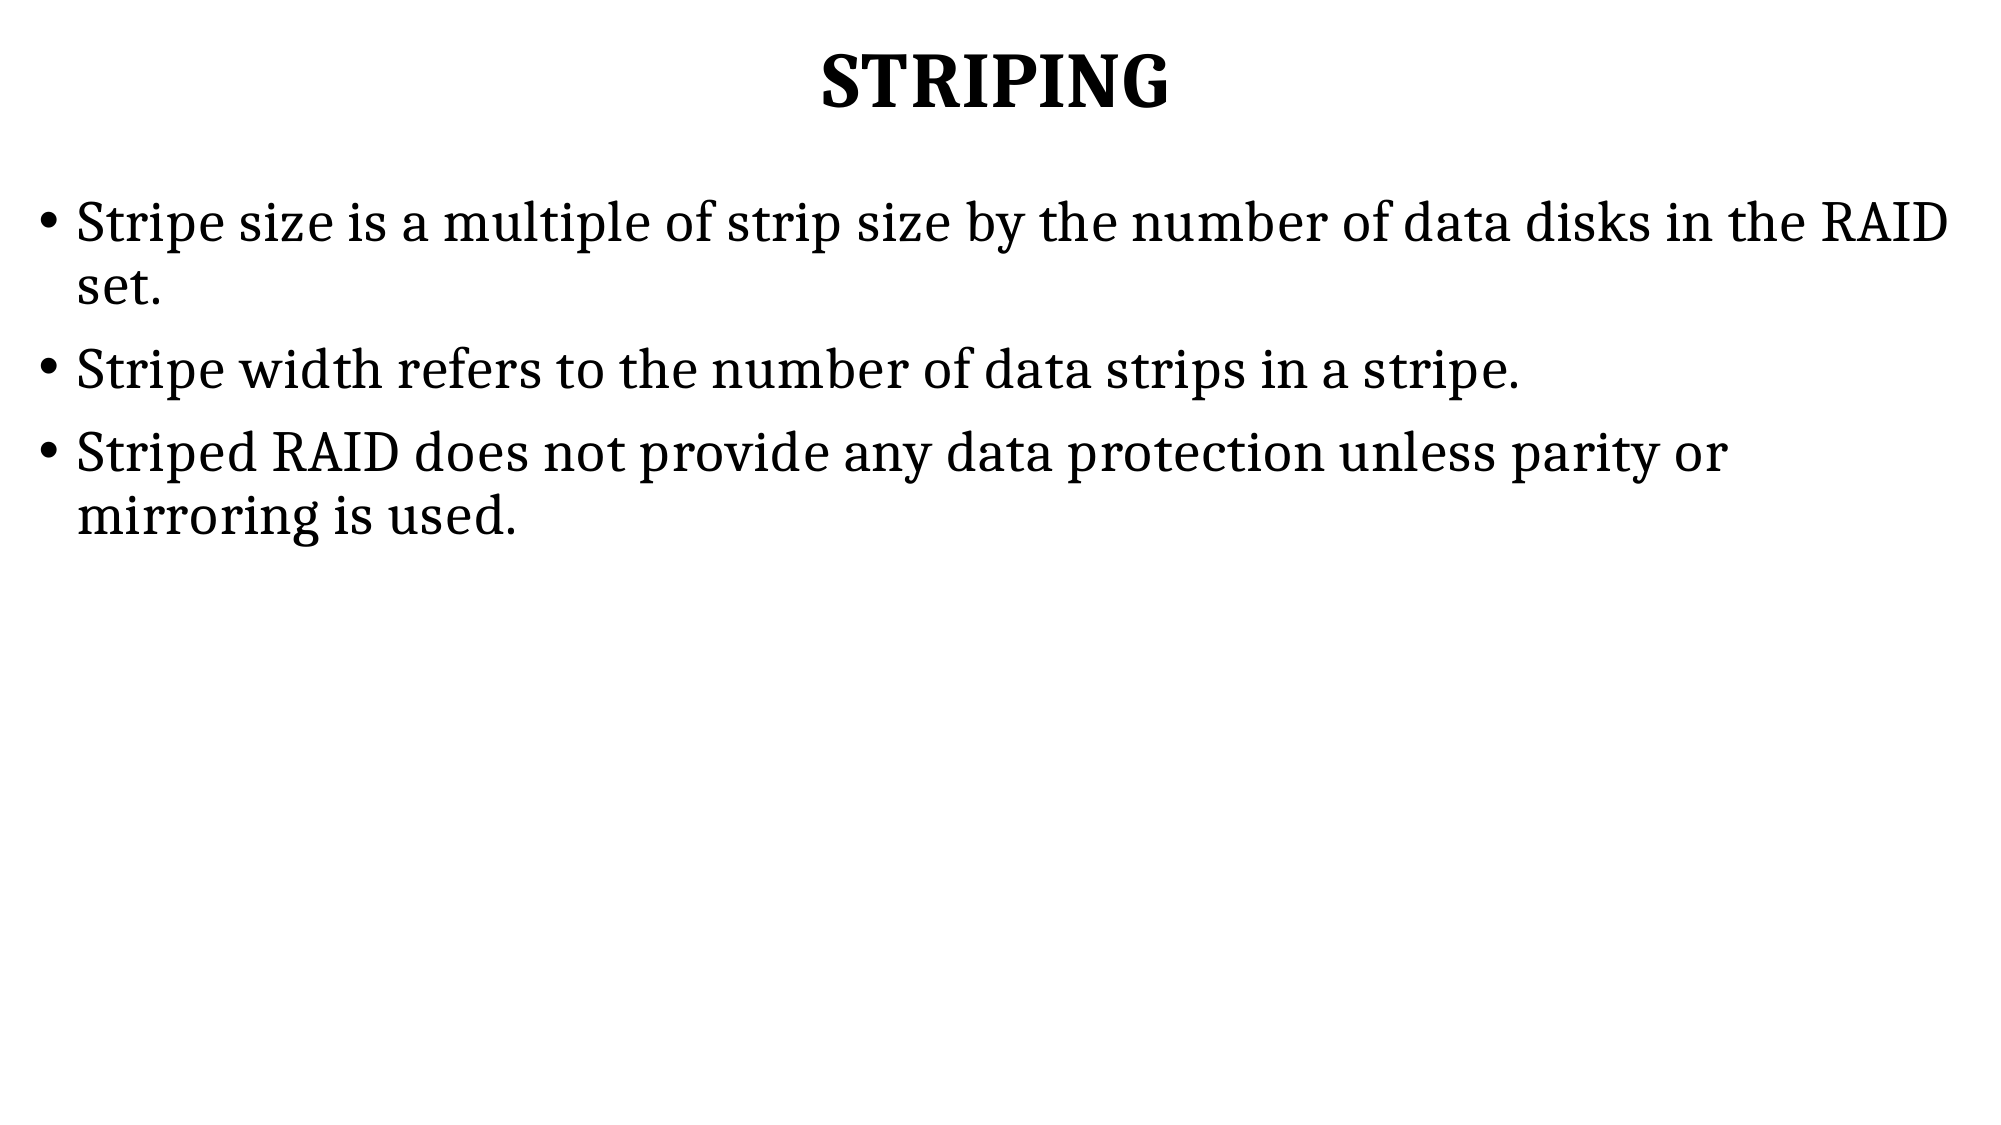

# STRIPING
Stripe size is a multiple of strip size by the number of data disks in the RAID set.
Stripe width refers to the number of data strips in a stripe.
Striped RAID does not provide any data protection unless parity or mirroring is used.